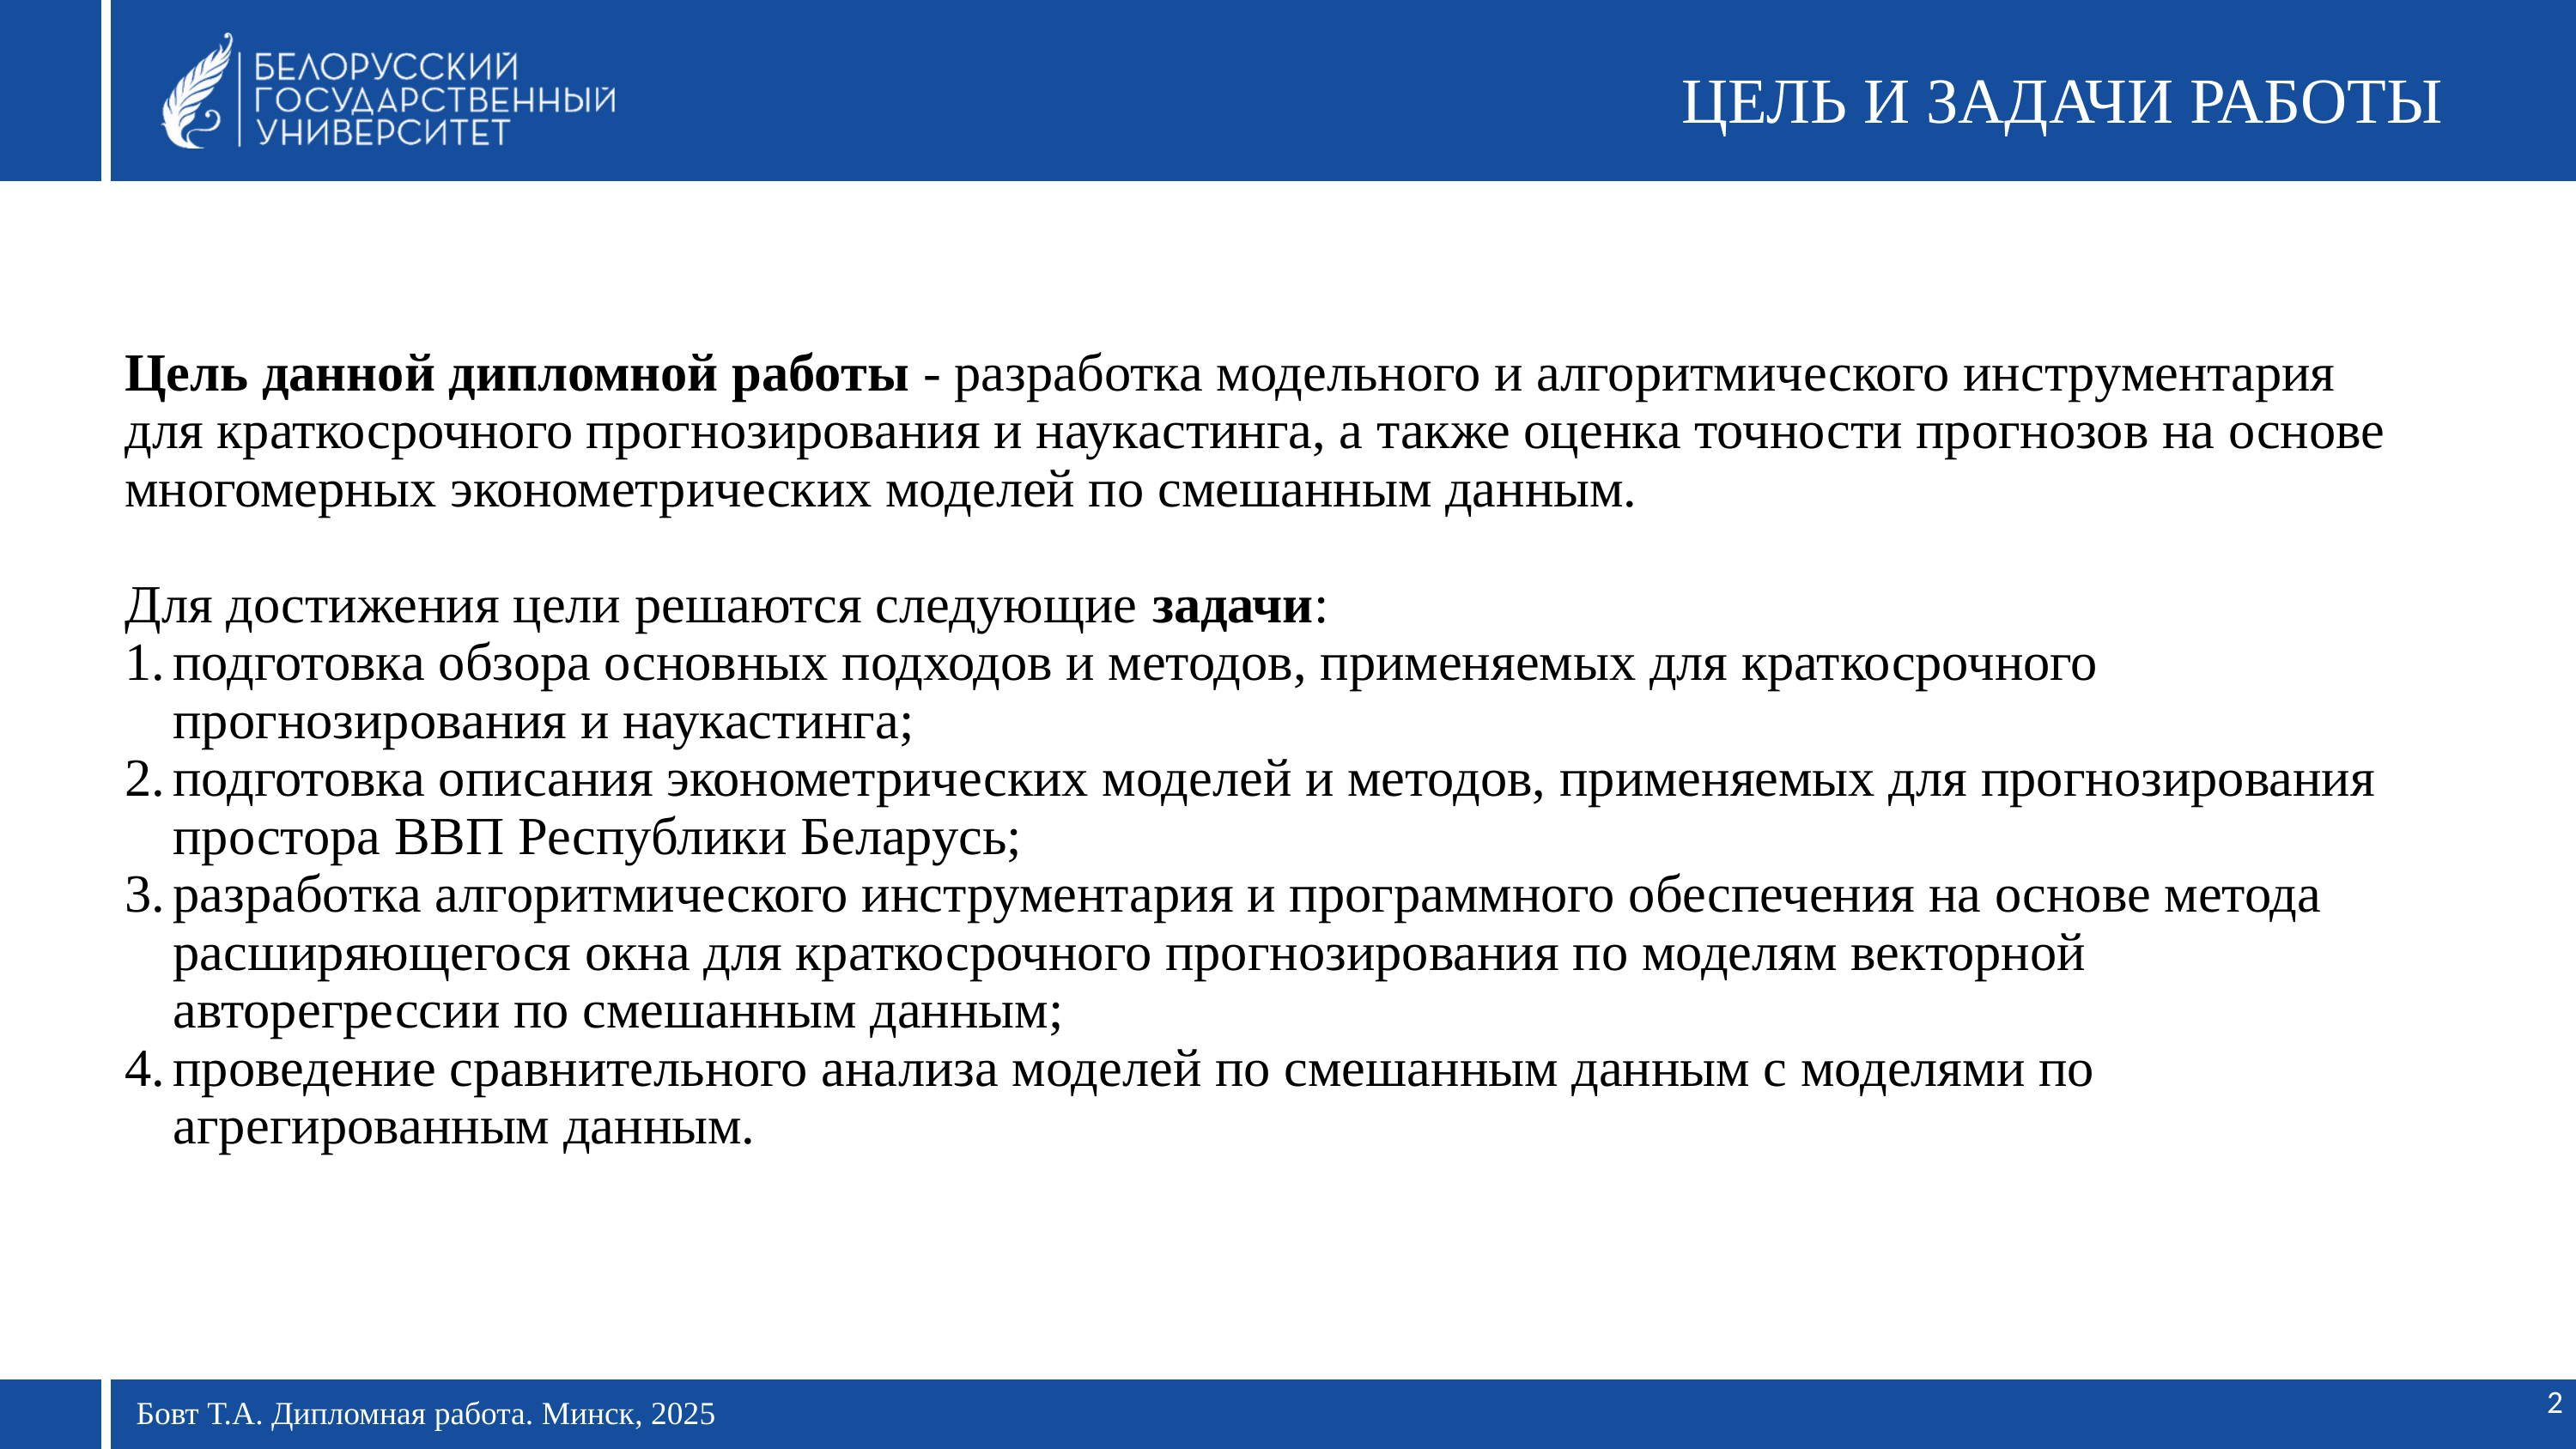

ЦЕЛЬ И ЗАДАЧИ РАБОТЫ
Цель данной дипломной работы - разработка модельного и алгоритмического инструментария для краткосрочного прогнозирования и наукастинга, а также оценка точности прогнозов на основе многомерных эконометрических моделей по смешанным данным.

Для достижения цели решаются следующие задачи:
подготовка обзора основных подходов и методов, применяемых для краткосрочного прогнозирования и наукастинга;
подготовка описания эконометрических моделей и методов, применяемых для прогнозирования простора ВВП Республики Беларусь;
разработка алгоритмического инструментария и программного обеспечения на основе метода расширяющегося окна для краткосрочного прогнозирования по моделям векторной авторегрессии по смешанным данным;
проведение сравнительного анализа моделей по смешанным данным с моделями по агрегированным данным.

2
Бовт Т.А. Дипломная работа. Минск, 2025